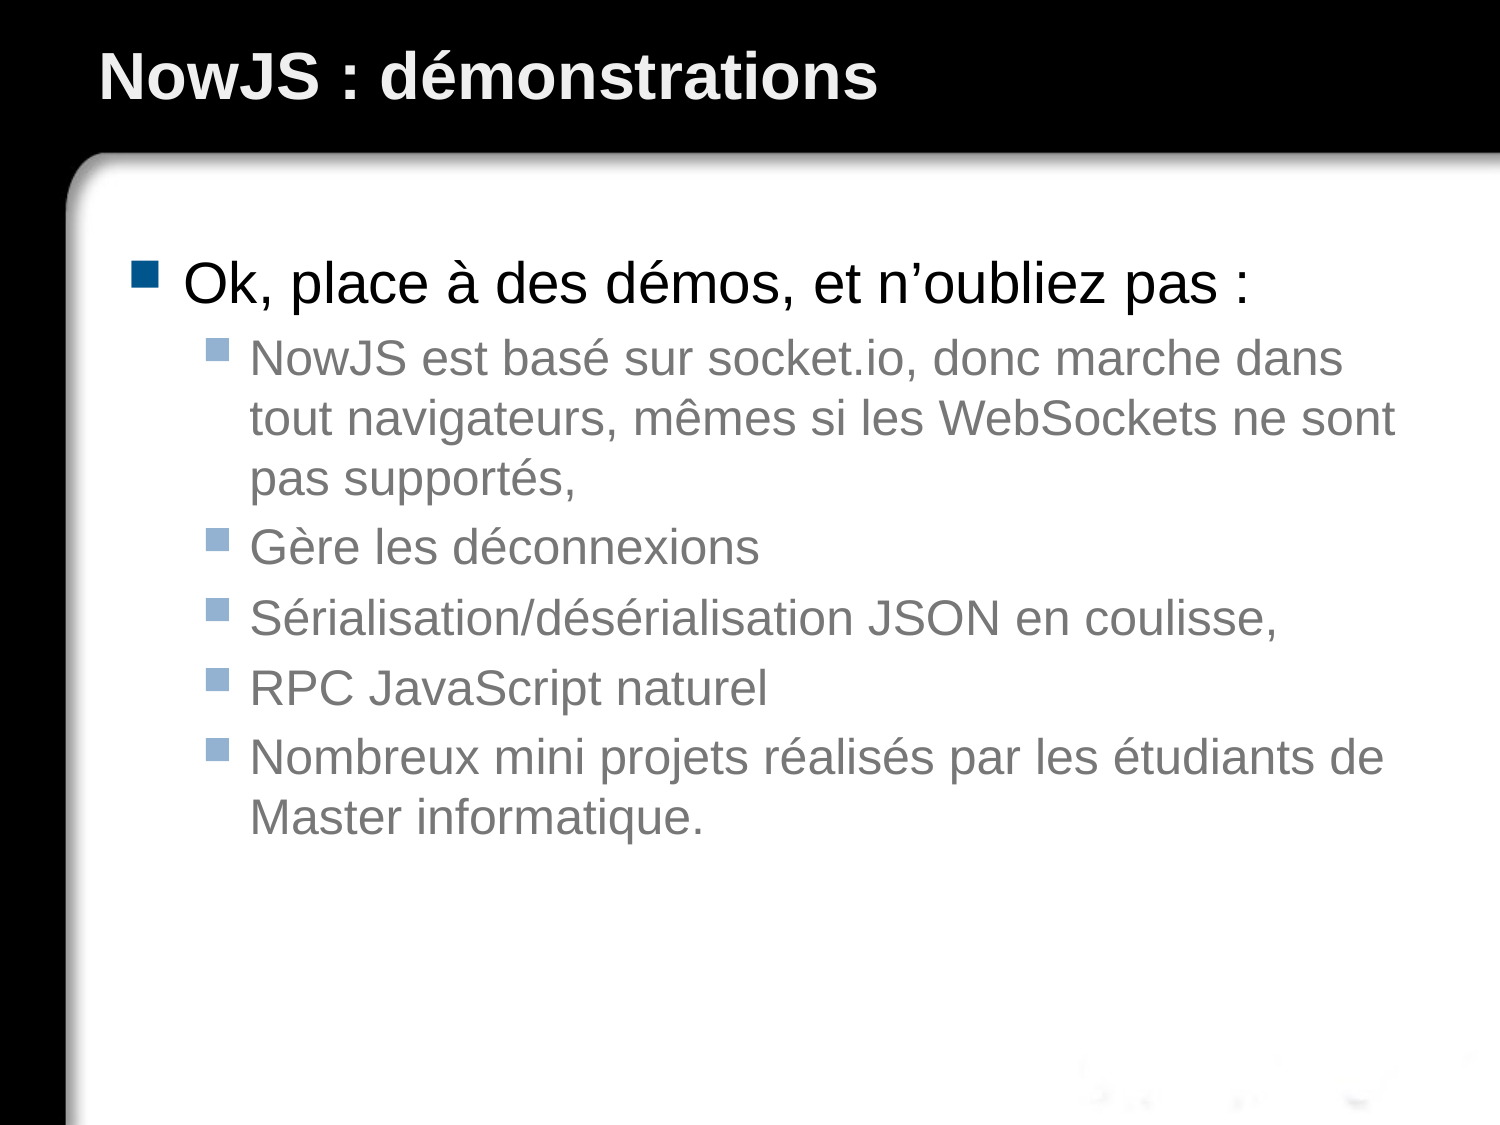

# NowJS : démonstrations
Ok, place à des démos, et n’oubliez pas :
NowJS est basé sur socket.io, donc marche dans tout navigateurs, mêmes si les WebSockets ne sont pas supportés,
Gère les déconnexions
Sérialisation/désérialisation JSON en coulisse,
RPC JavaScript naturel
Nombreux mini projets réalisés par les étudiants de Master informatique.